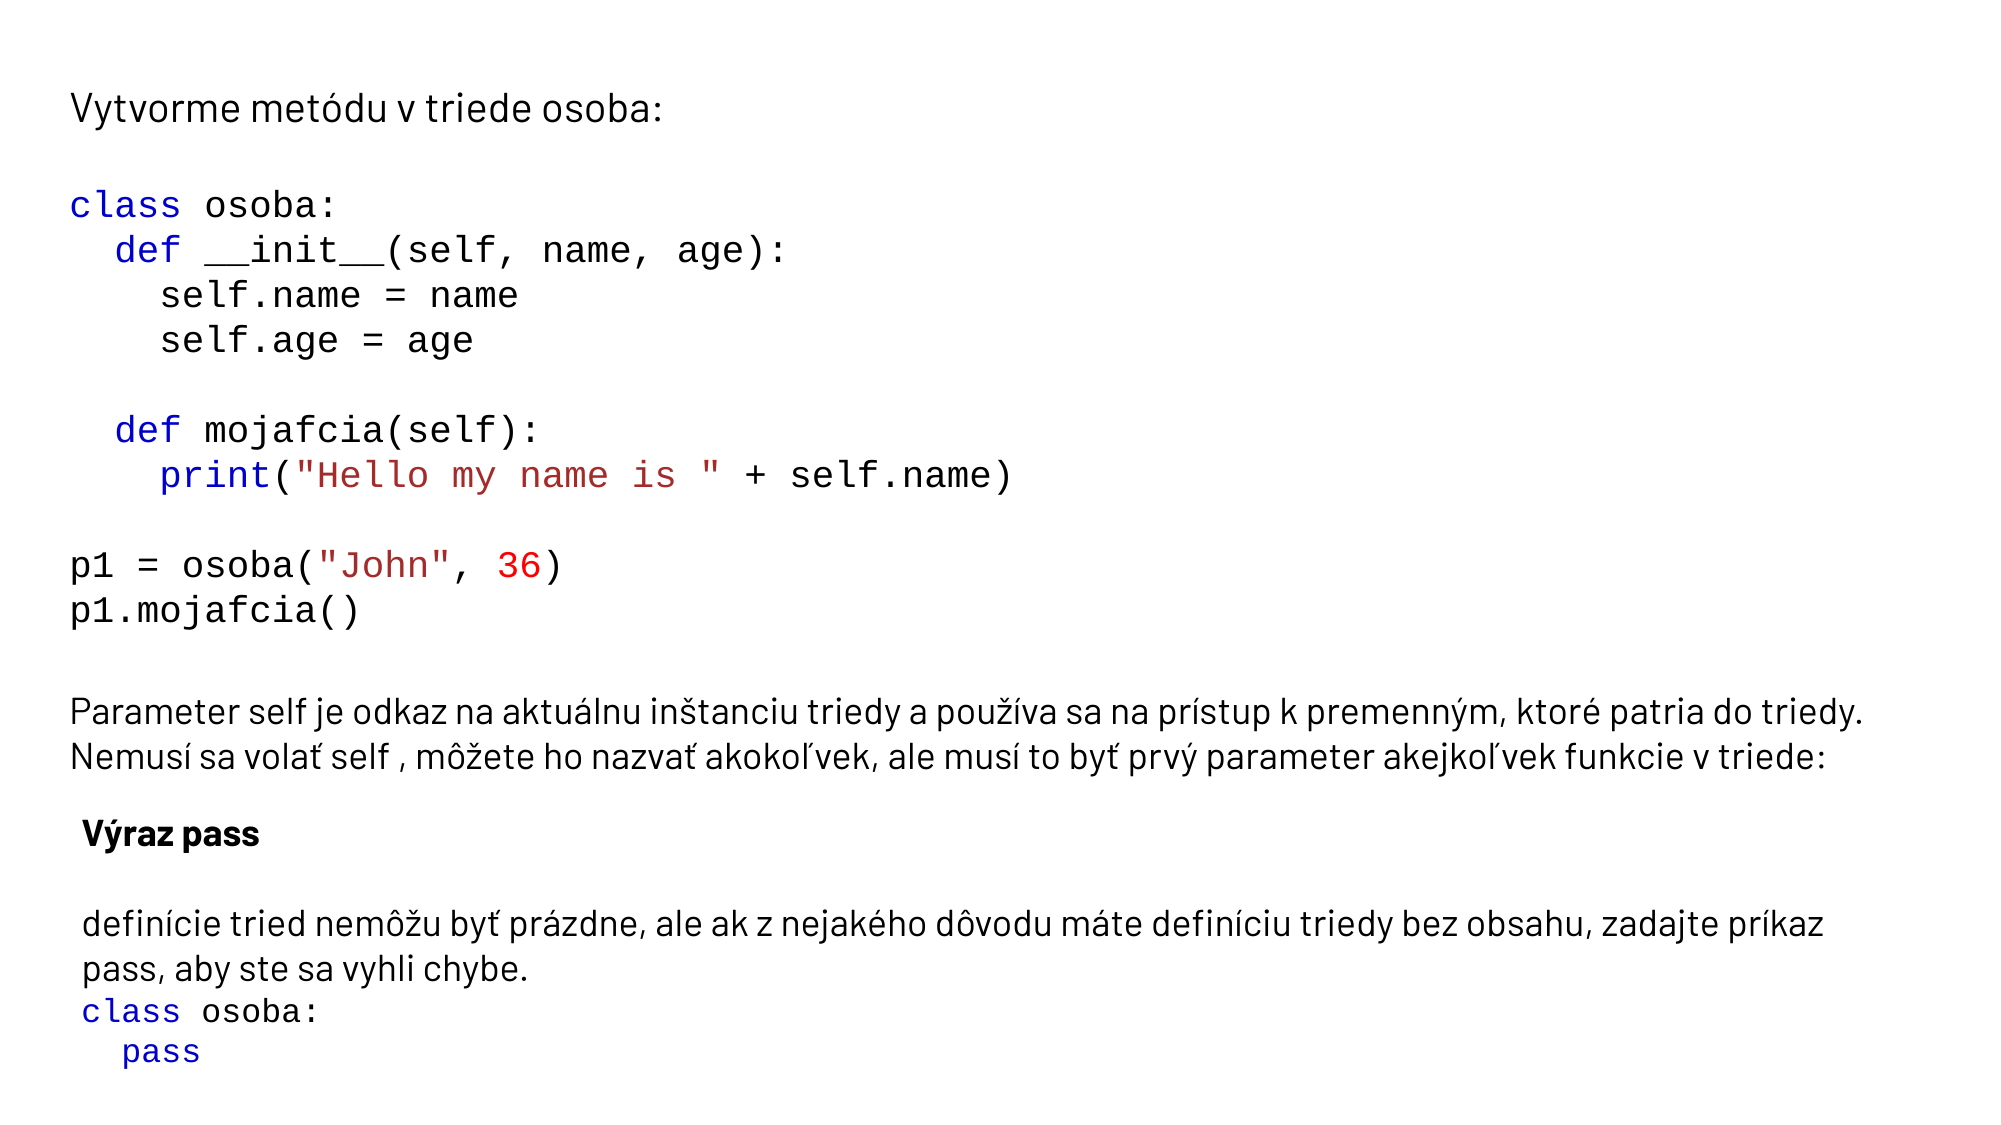

Vytvorme metódu v triede osoba:

class osoba:
  def __init__(self, name, age):
    self.name = name
    self.age = age
  def mojafcia(self):
    print("Hello my name is " + self.name)
p1 = osoba("John", 36)
p1.mojafcia()
Parameter self je odkaz na aktuálnu inštanciu triedy a používa sa na prístup k premenným, ktoré patria do triedy.
Nemusí sa volať self , môžete ho nazvať akokoľvek, ale musí to byť prvý parameter akejkoľvek funkcie v triede:
Výraz pass

definície tried nemôžu byť prázdne, ale ak z nejakého dôvodu máte definíciu triedy bez obsahu, zadajte príkaz pass, aby ste sa vyhli chybe.
class osoba:
  pass